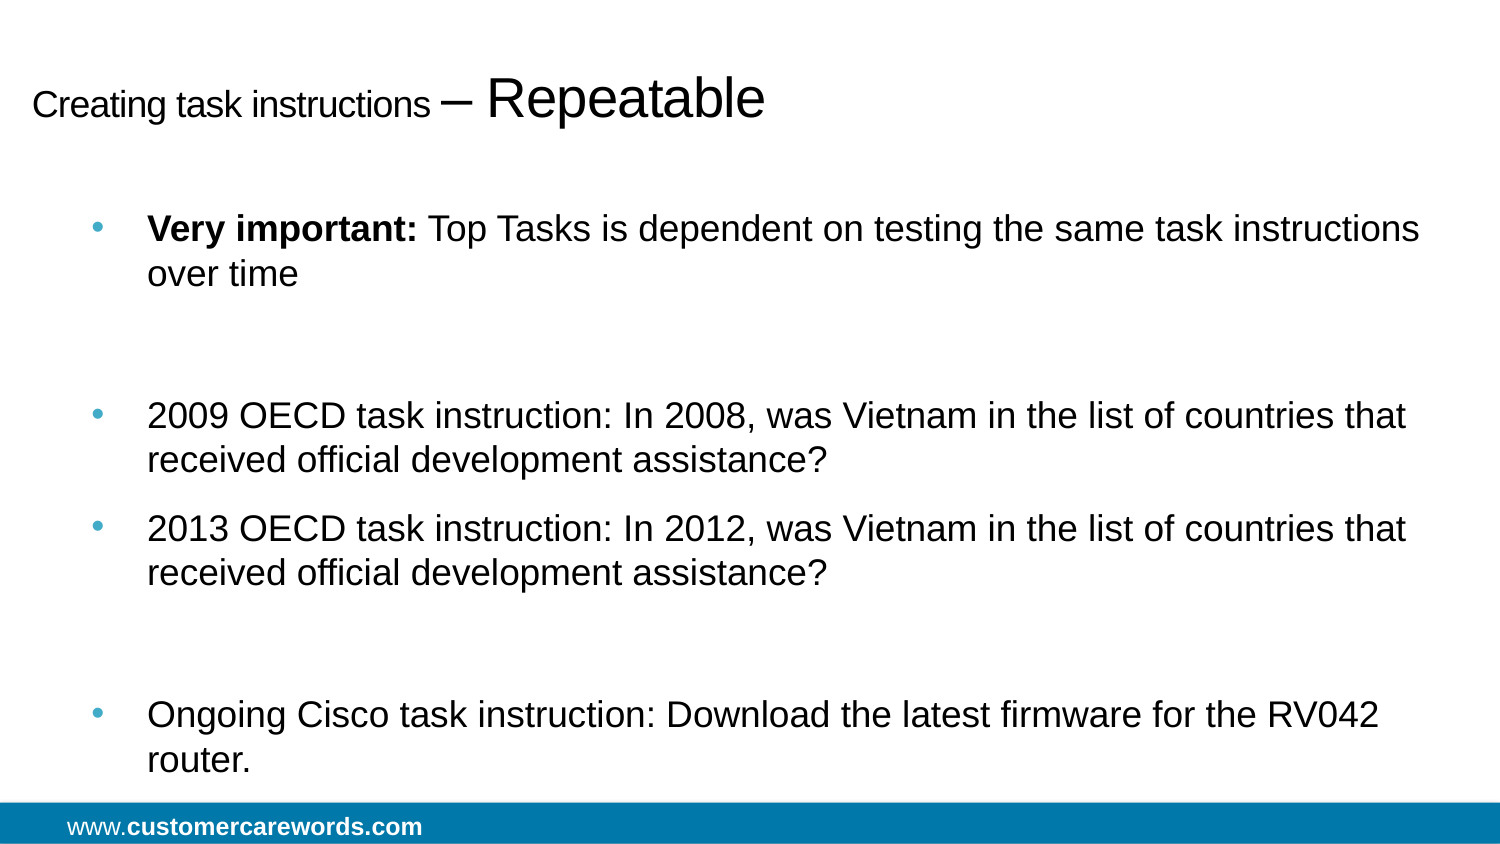

# Creating task instructions – Repeatable
Very important: Top Tasks is dependent on testing the same task instructions over time

2009 OECD task instruction: In 2008, was Vietnam in the list of countries that received official development assistance?
2013 OECD task instruction: In 2012, was Vietnam in the list of countries that received official development assistance?

Ongoing Cisco task instruction: Download the latest firmware for the RV042 router.